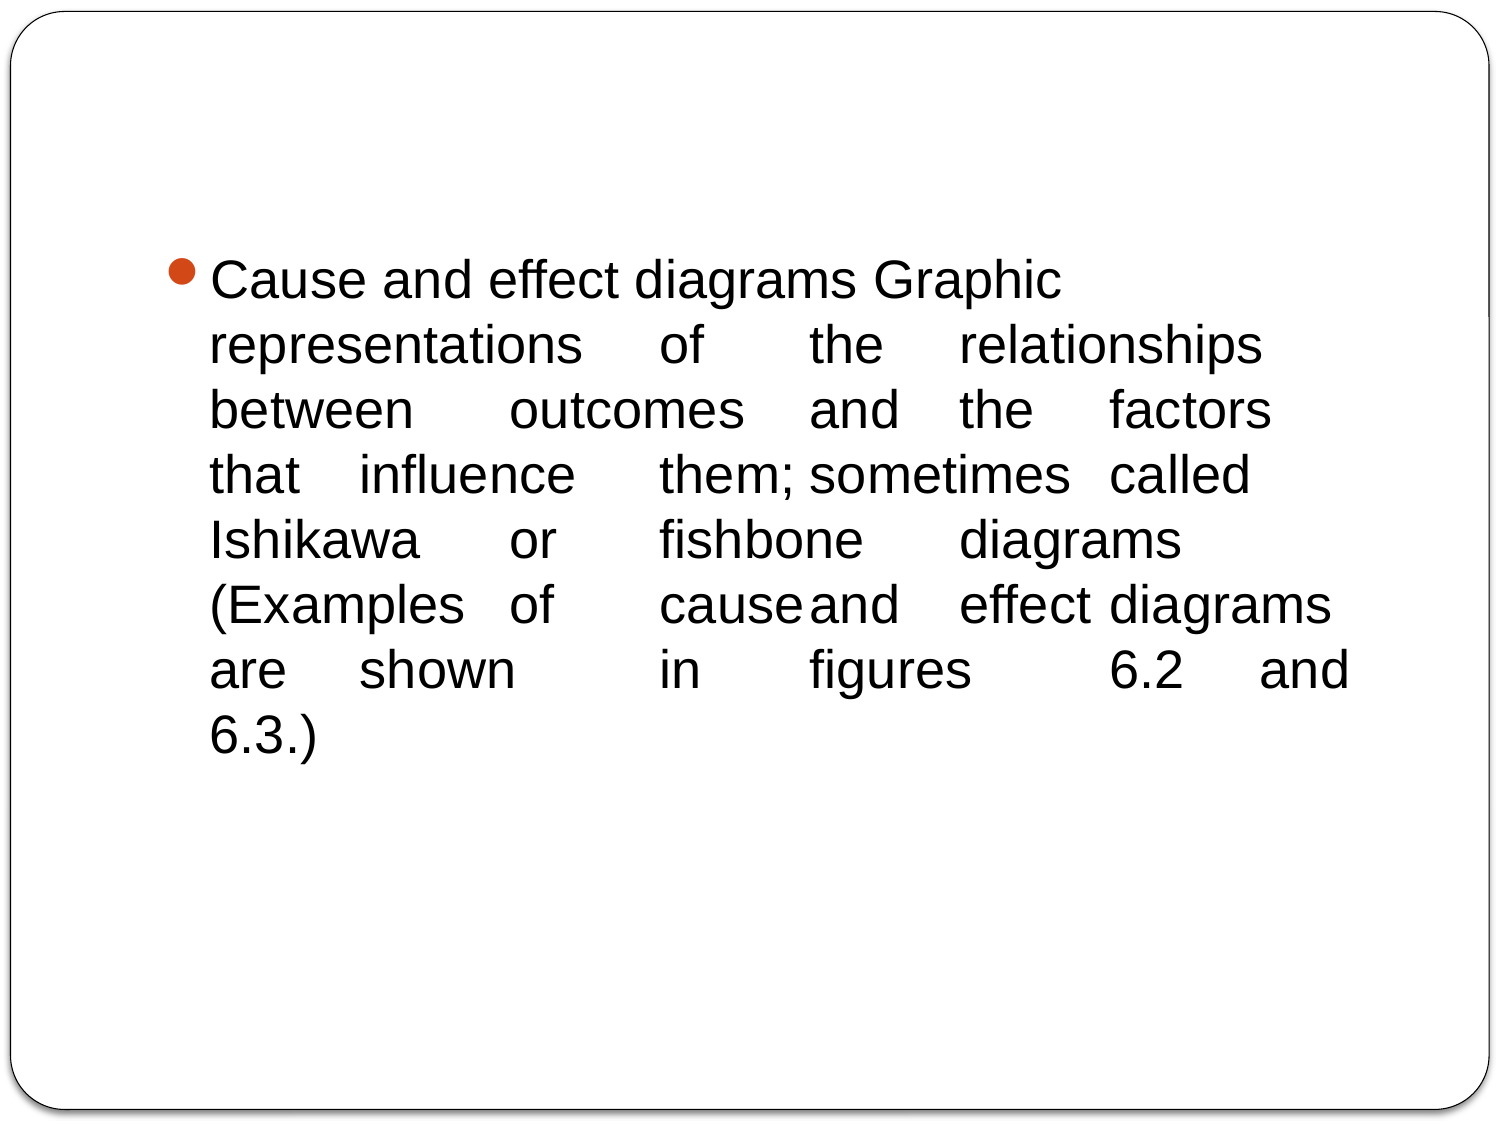

#
Cause and effect diagrams Graphic	representations	of	the	relationships	between	outcomes	and	the	factors	that	influence	them;	sometimes	called	Ishikawa	or	fishbone	diagrams	(Examples	of	cause	and	effect	diagrams	are	shown	in	figures	6.2	and	6.3.)